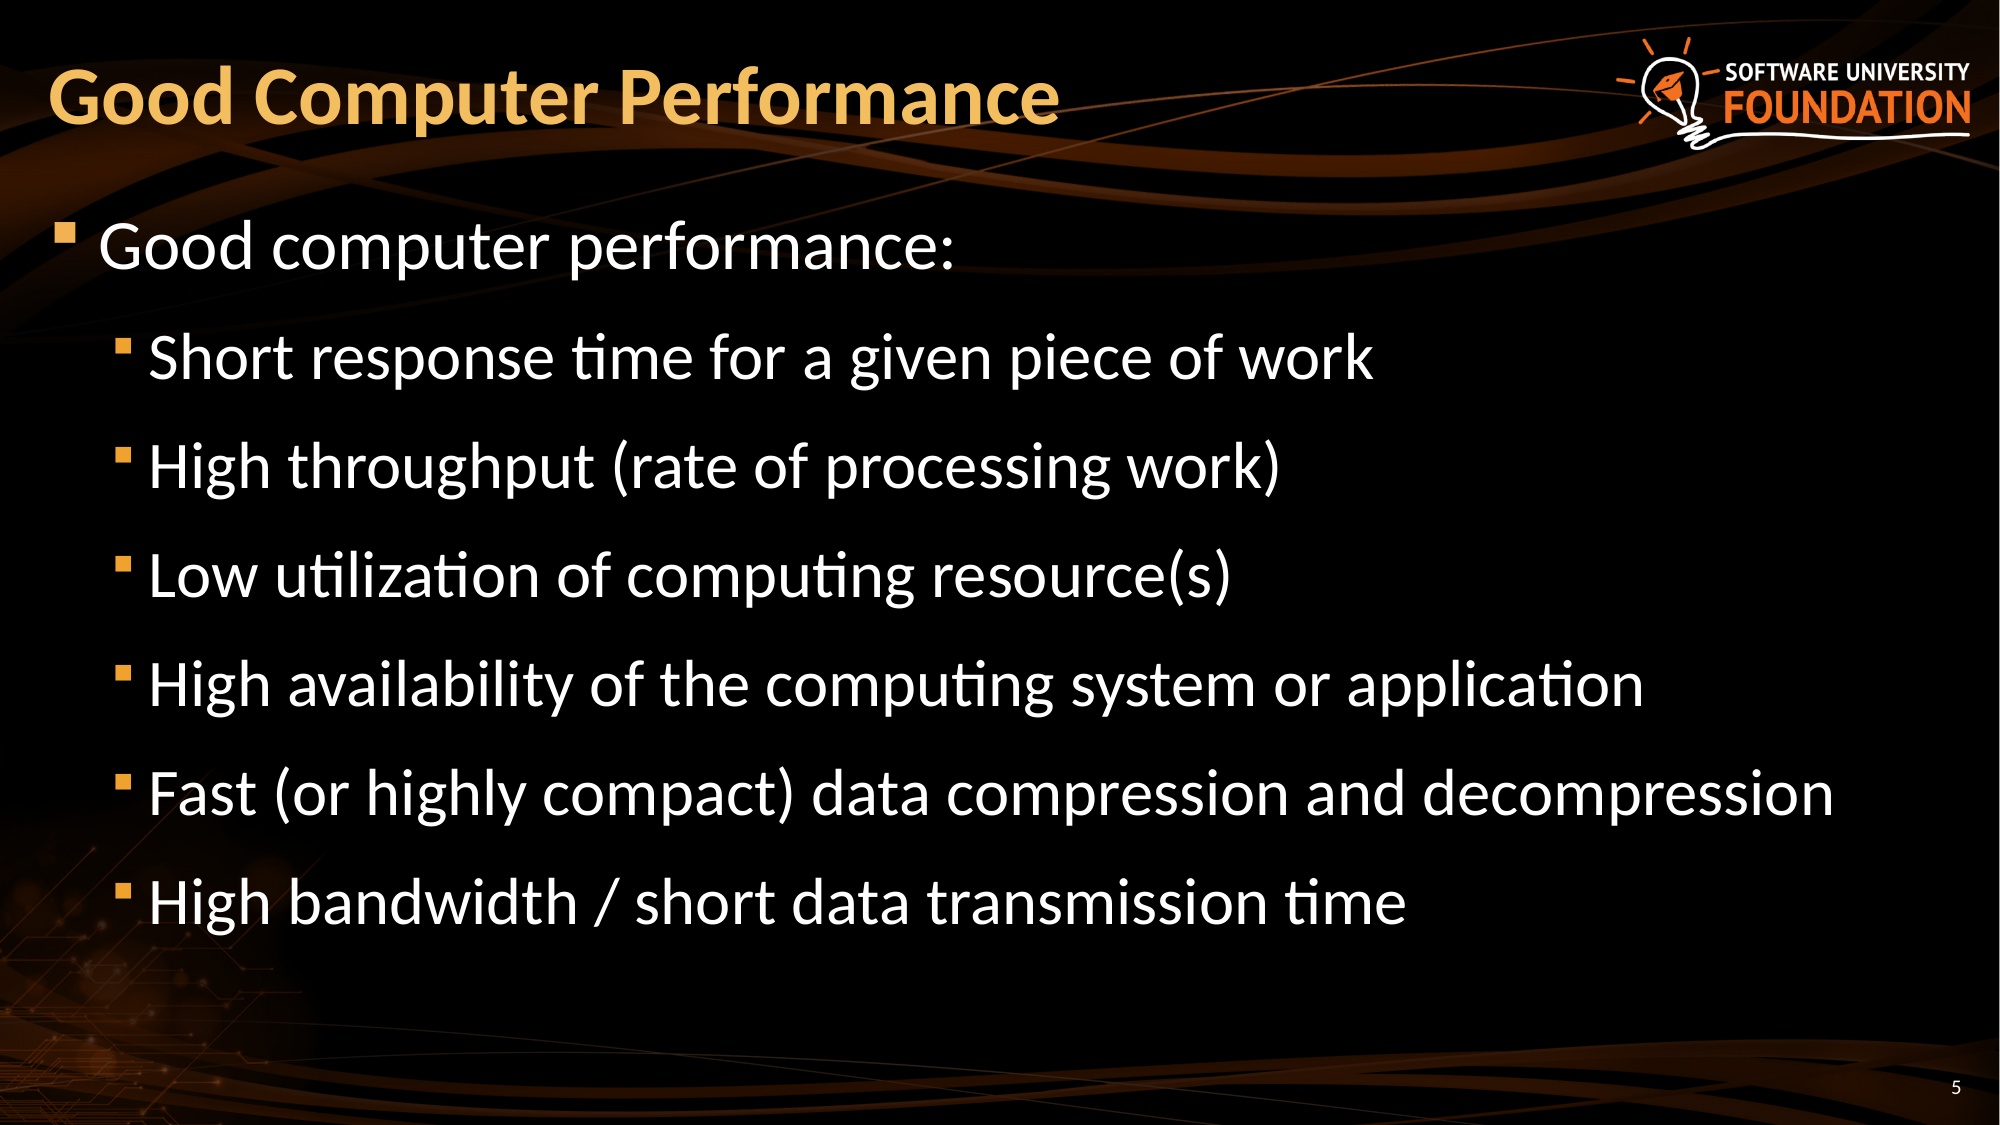

# Good Computer Performance
Good computer performance:
Short response time for a given piece of work
High throughput (rate of processing work)
Low utilization of computing resource(s)
High availability of the computing system or application
Fast (or highly compact) data compression and decompression
High bandwidth / short data transmission time
5